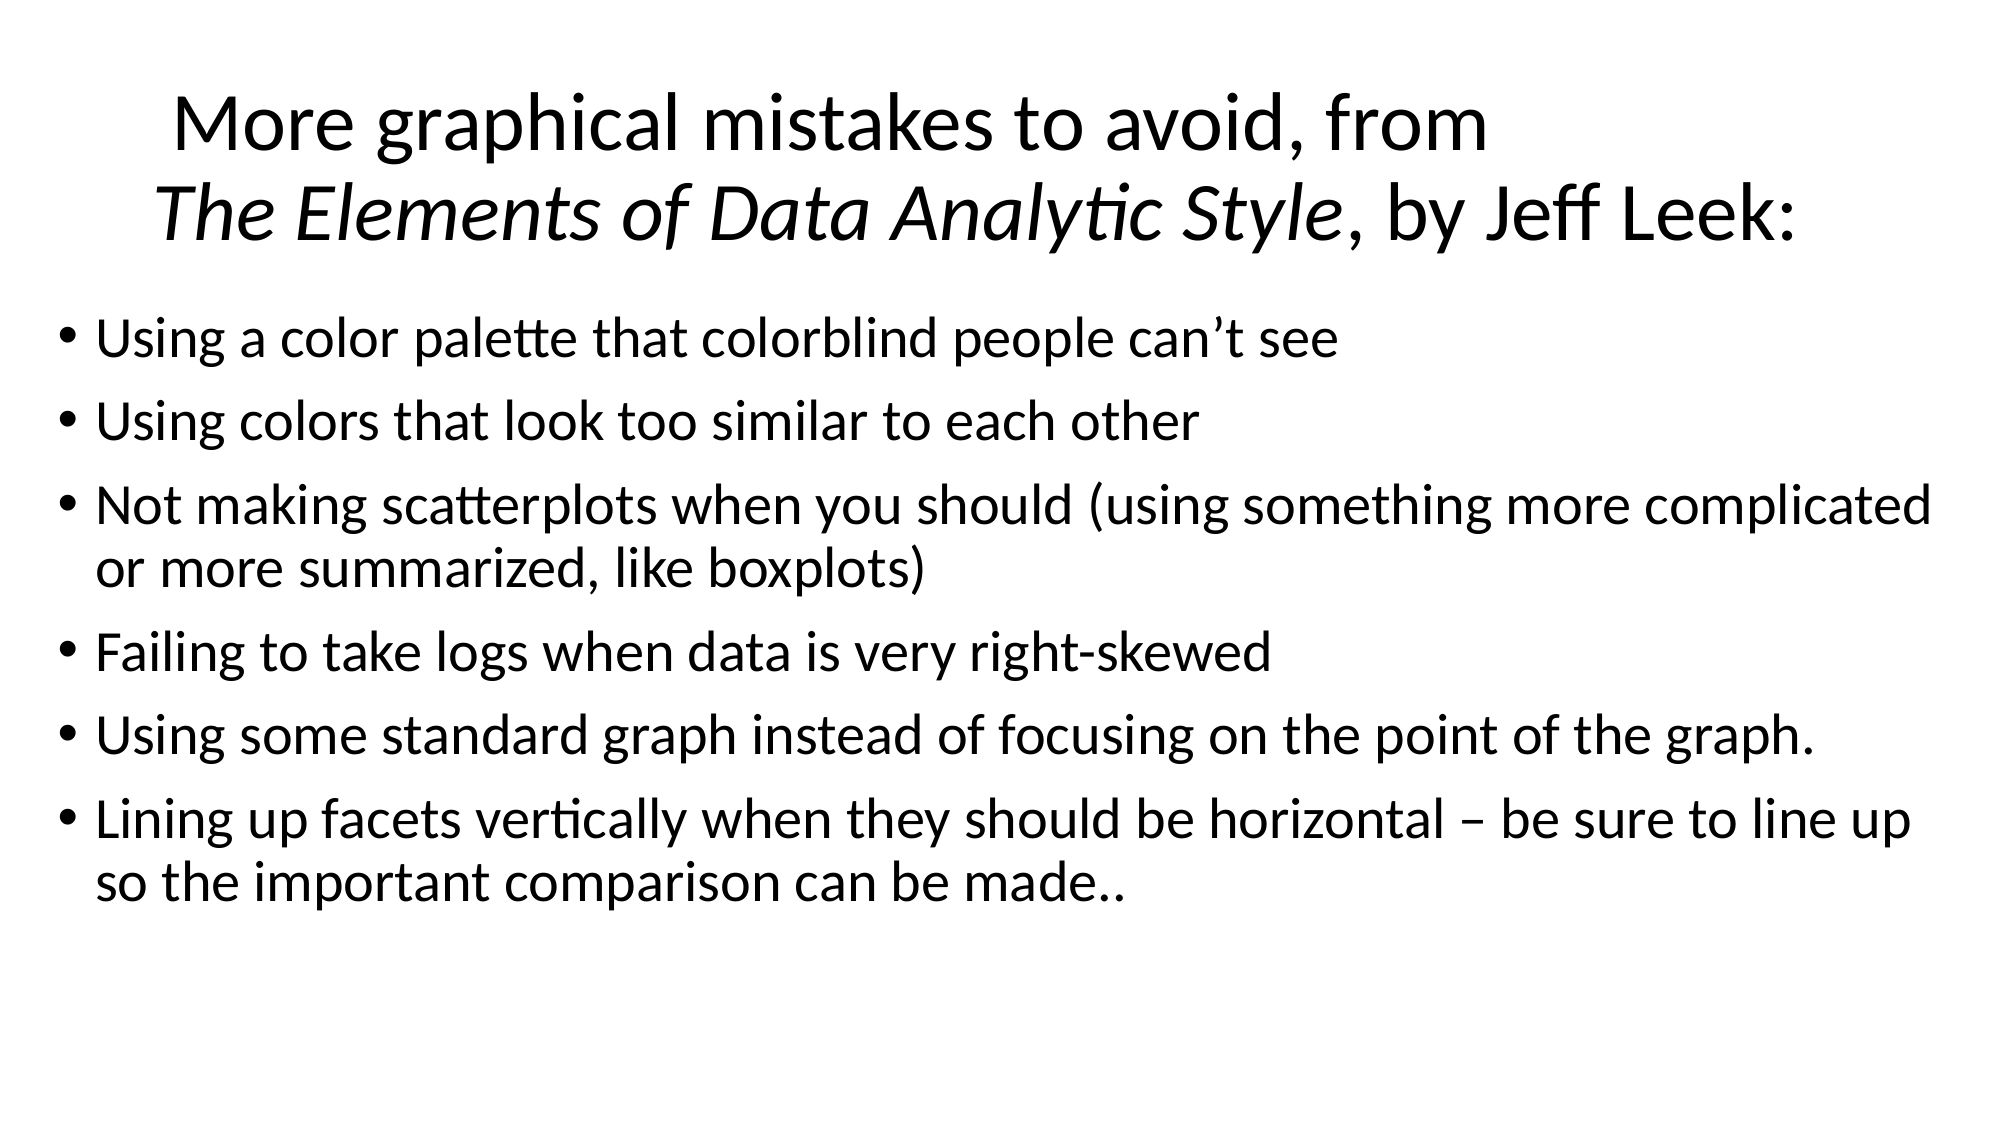

# More graphical mistakes to avoid, from The Elements of Data Analytic Style, by Jeff Leek:
Using a color palette that colorblind people can’t see
Using colors that look too similar to each other
Not making scatterplots when you should (using something more complicated or more summarized, like boxplots)
Failing to take logs when data is very right-skewed
Using some standard graph instead of focusing on the point of the graph.
Lining up facets vertically when they should be horizontal – be sure to line up so the important comparison can be made..